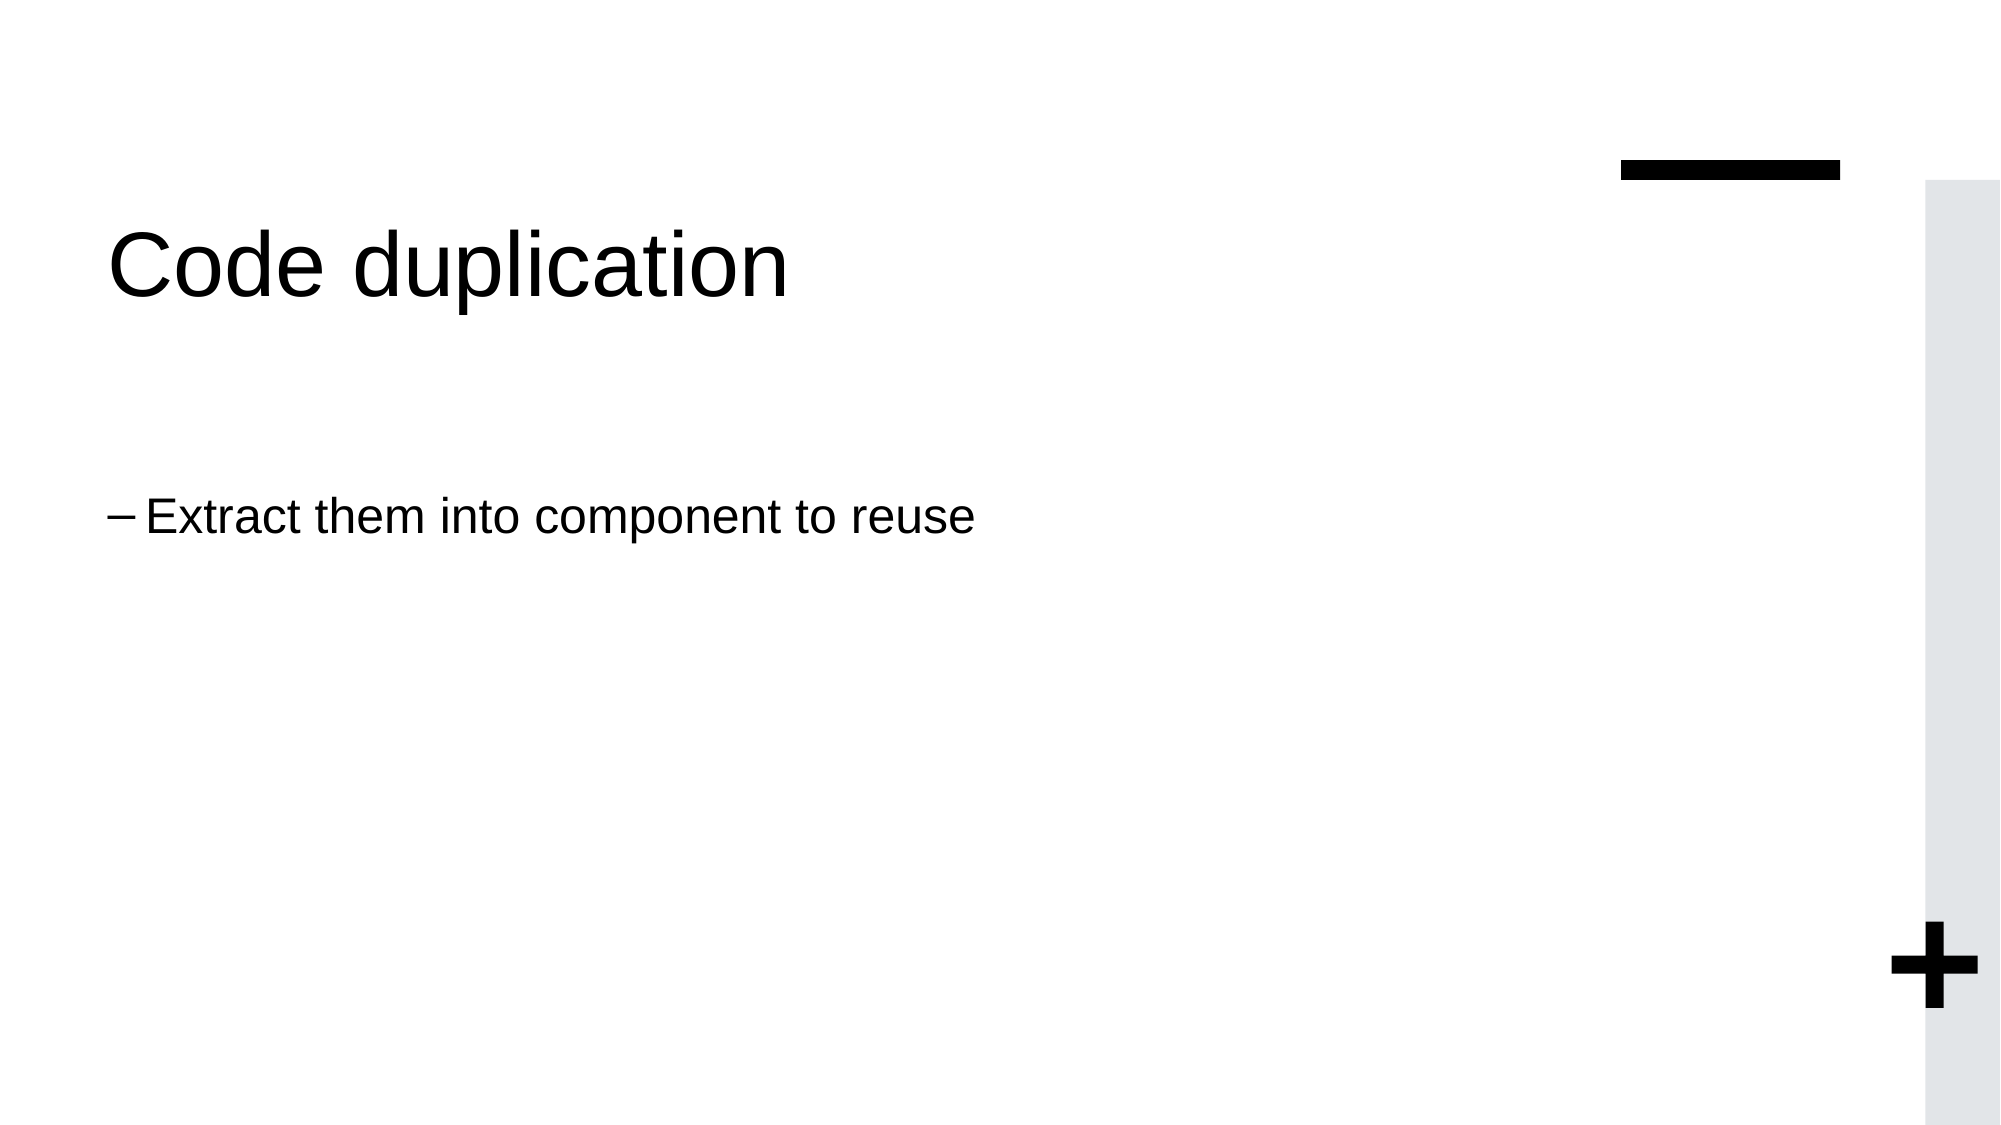

# Code duplication
Extract them into component to reuse